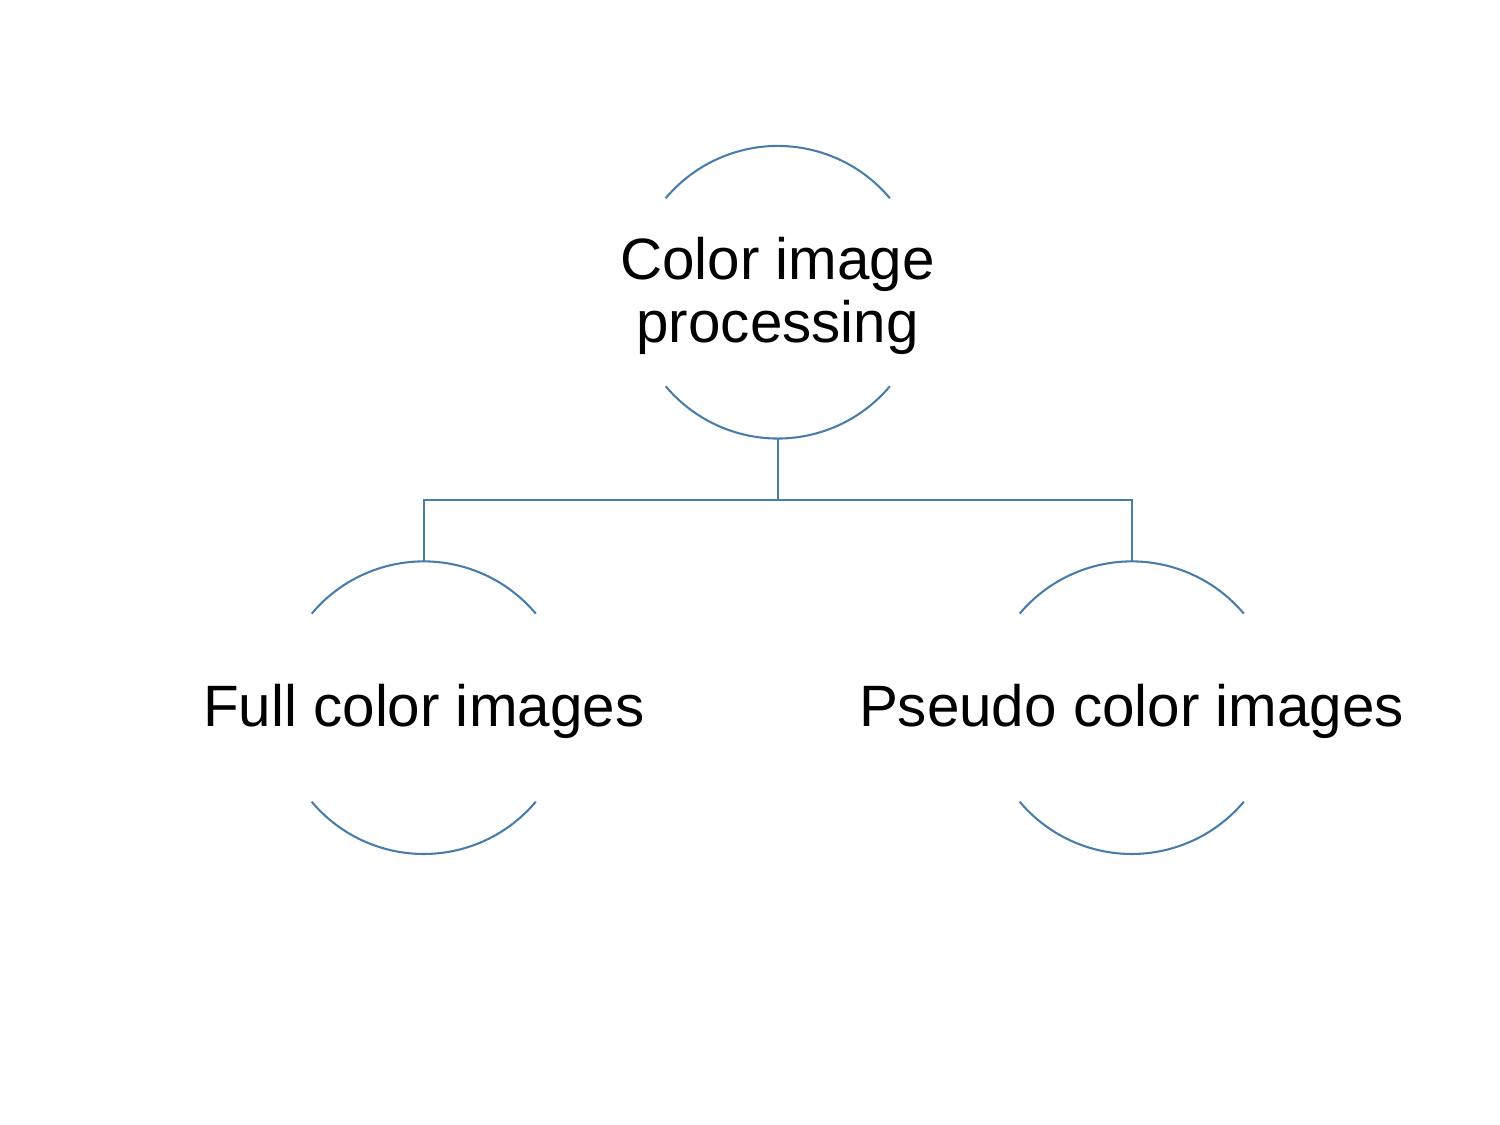

Color image processing
Full color images
Pseudo color images